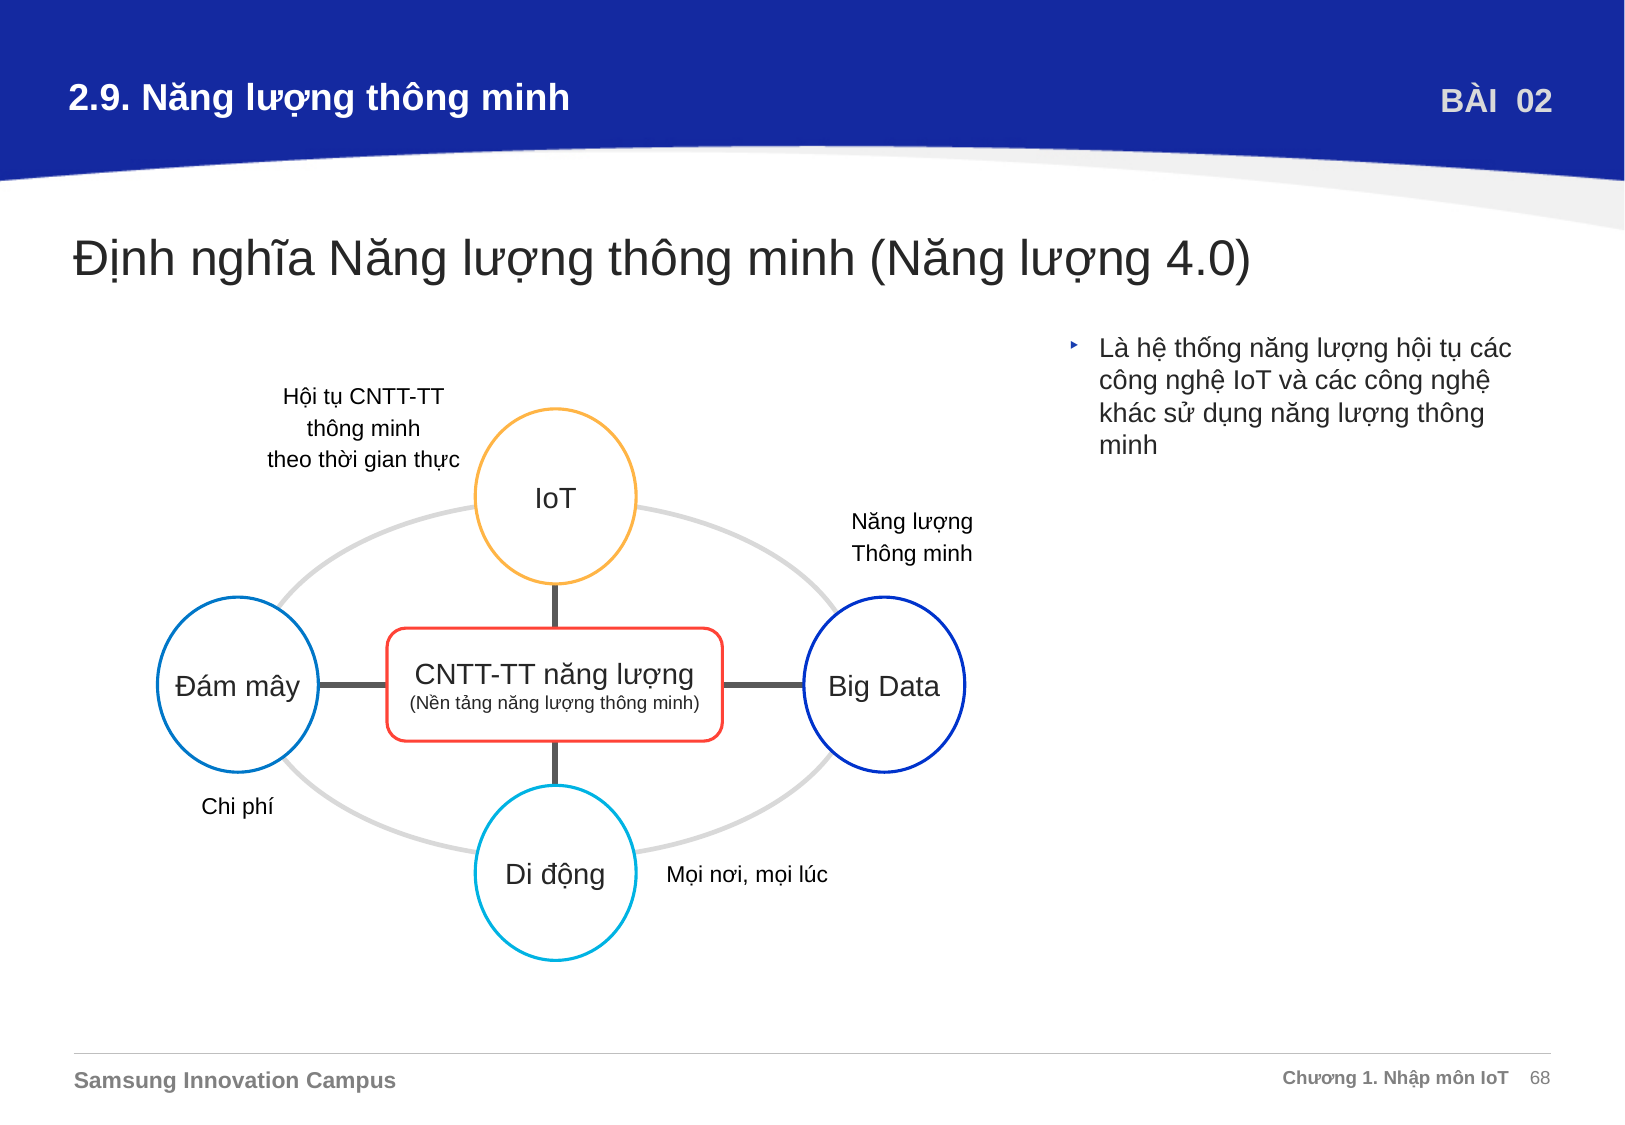

2.9. Năng lượng thông minh

BÀI  02
Định nghĩa Năng lượng thông minh (Năng lượng 4.0)
Là hệ thống năng lượng hội tụ các công nghệ IoT và các công nghệ khác sử dụng năng lượng thông minh
Hội tụ CNTT-TT
thông minh
theo thời gian thực
IoT

Năng lượng
Thông minh
Đám mây
Big Data
CNTT-TT năng lượng
(Nền tảng năng lượng thông minh)
Di động
Chi phí
Mọi nơi, mọi lúc